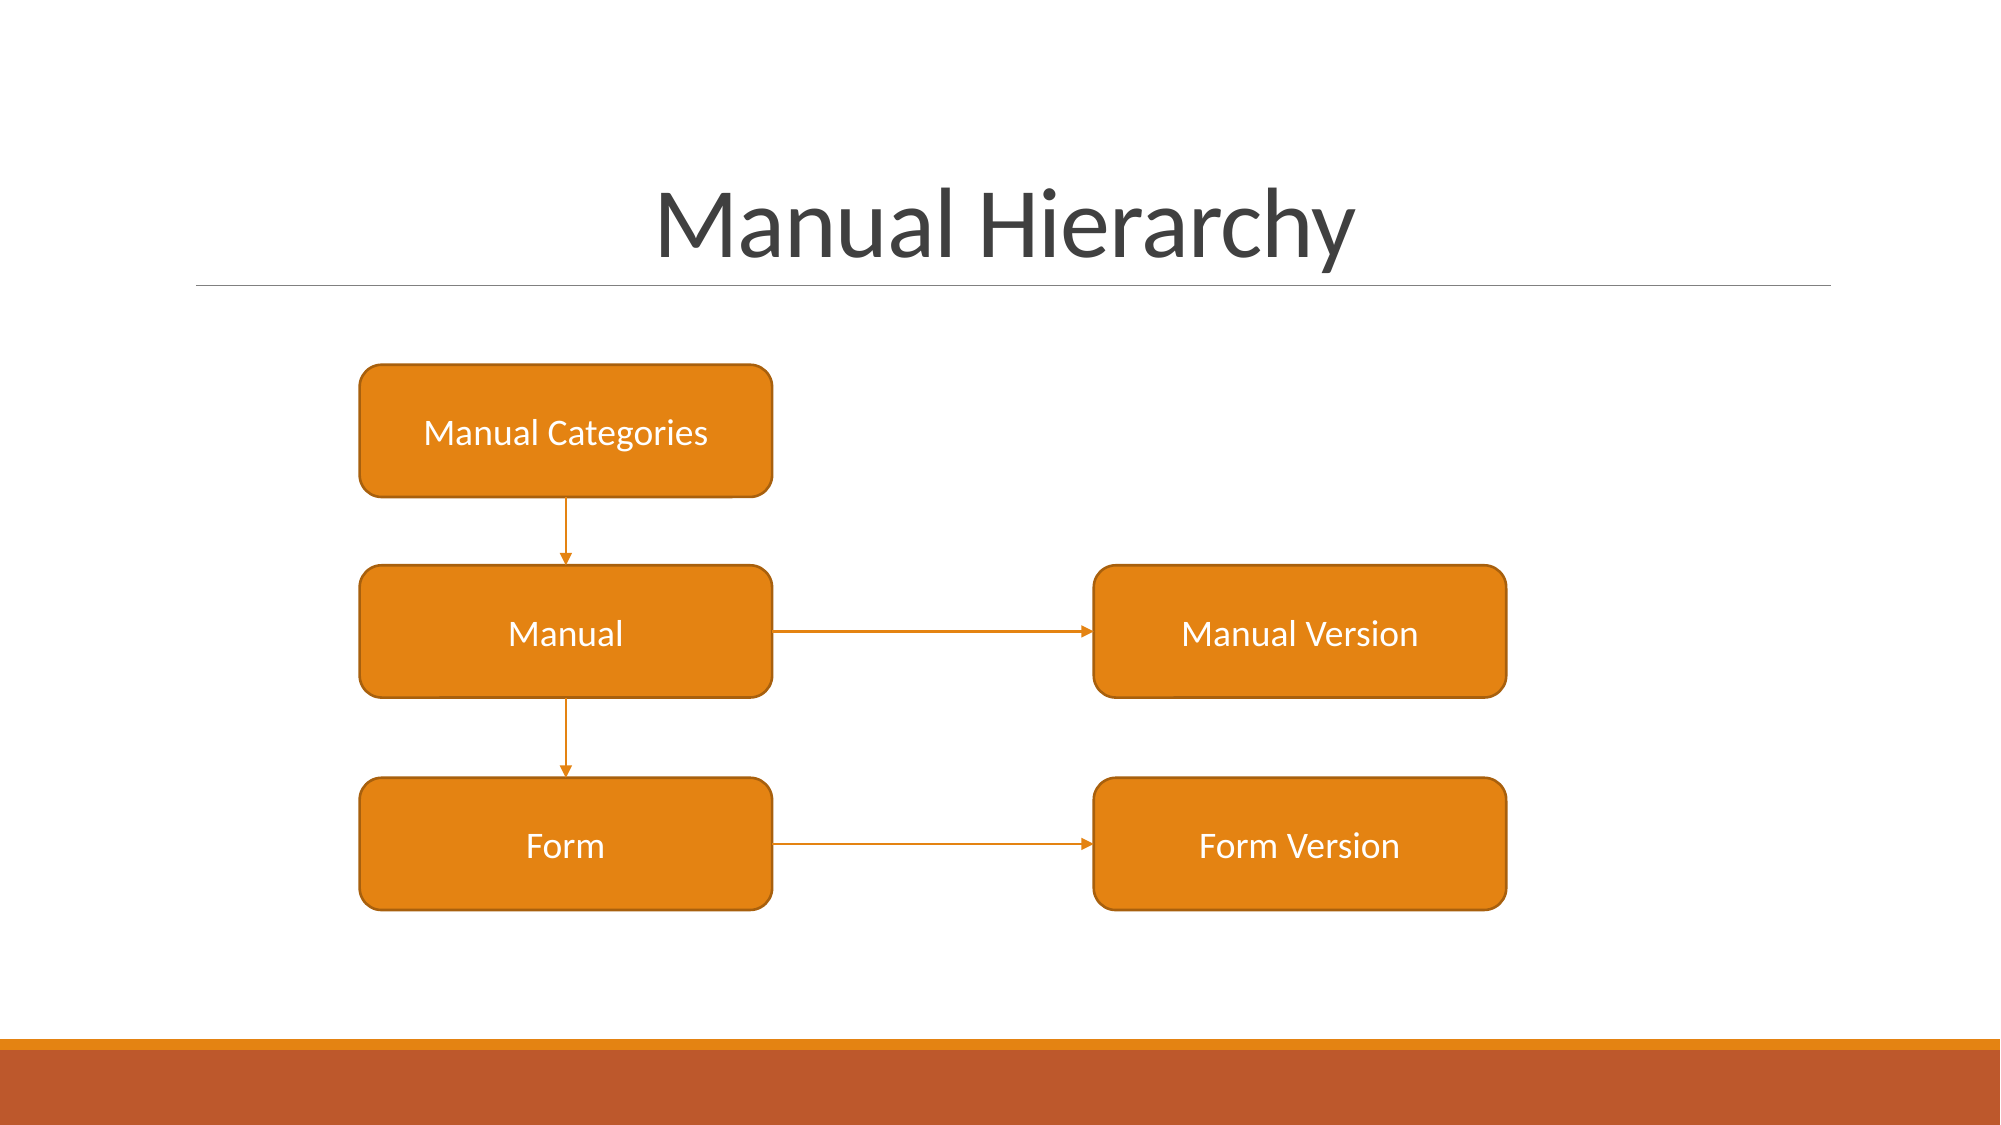

# Manual Hierarchy
Manual Categories
Manual
Manual Version
Form
Form Version